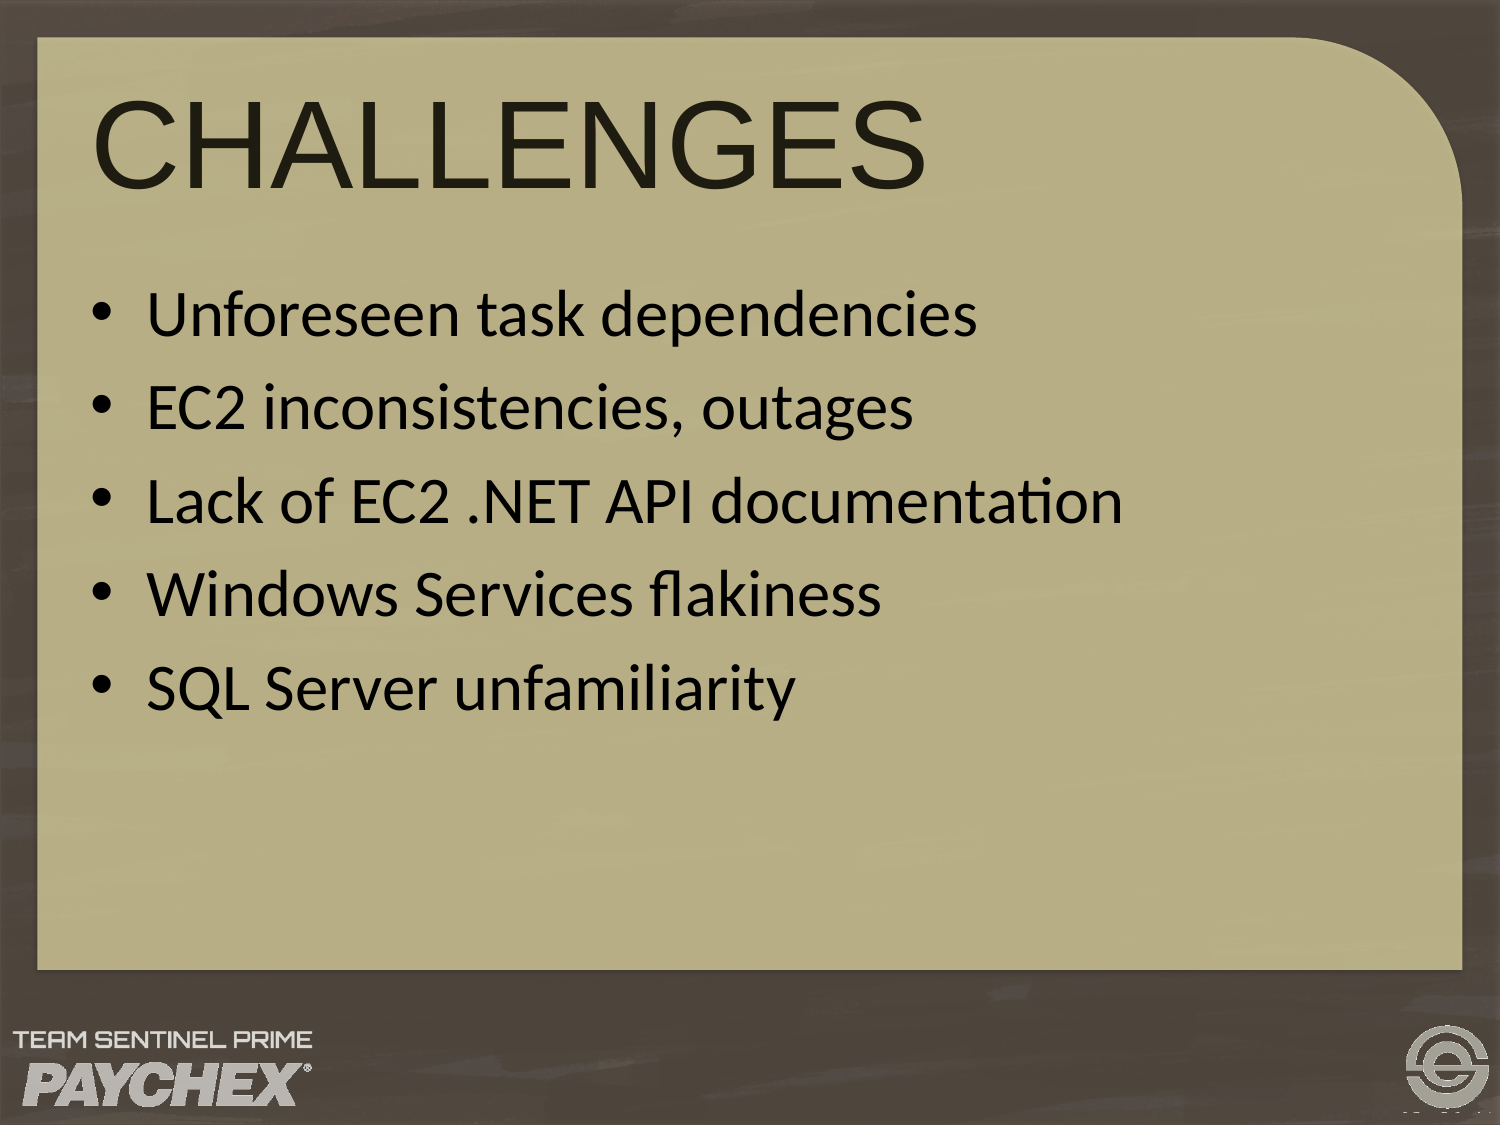

# CHALLENGES
Unforeseen task dependencies
EC2 inconsistencies, outages
Lack of EC2 .NET API documentation
Windows Services flakiness
SQL Server unfamiliarity